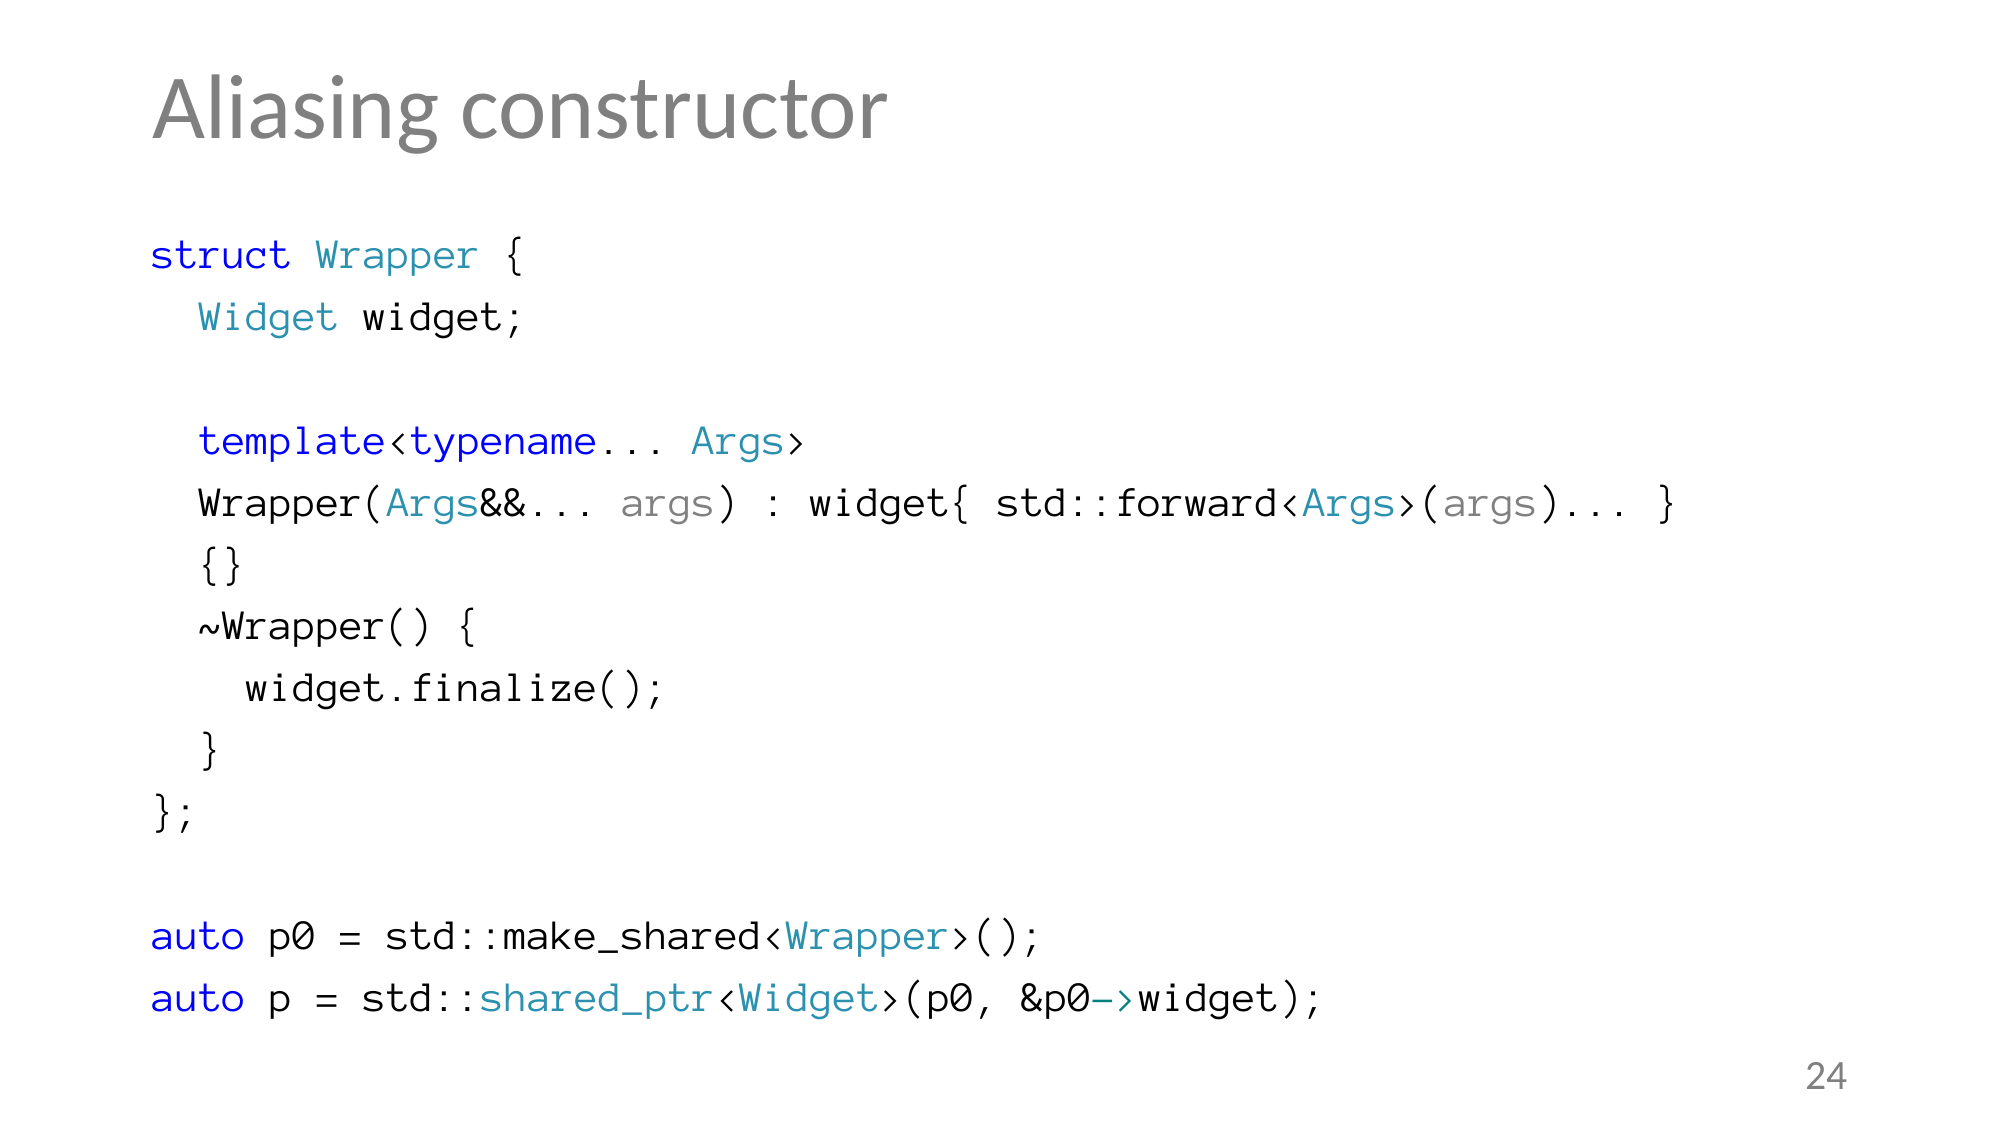

# Aliasing constructor
struct Wrapper {
  Widget widget;

  template<typename... Args>
  Wrapper(Args&&... args) : widget{ std::forward<Args>(args)... }
  {}
  ~Wrapper() {
    widget.finalize();
  }
};

auto p0 = std::make_shared<Wrapper>();
auto p = std::shared_ptr<Widget>(p0, &p0->widget);
24